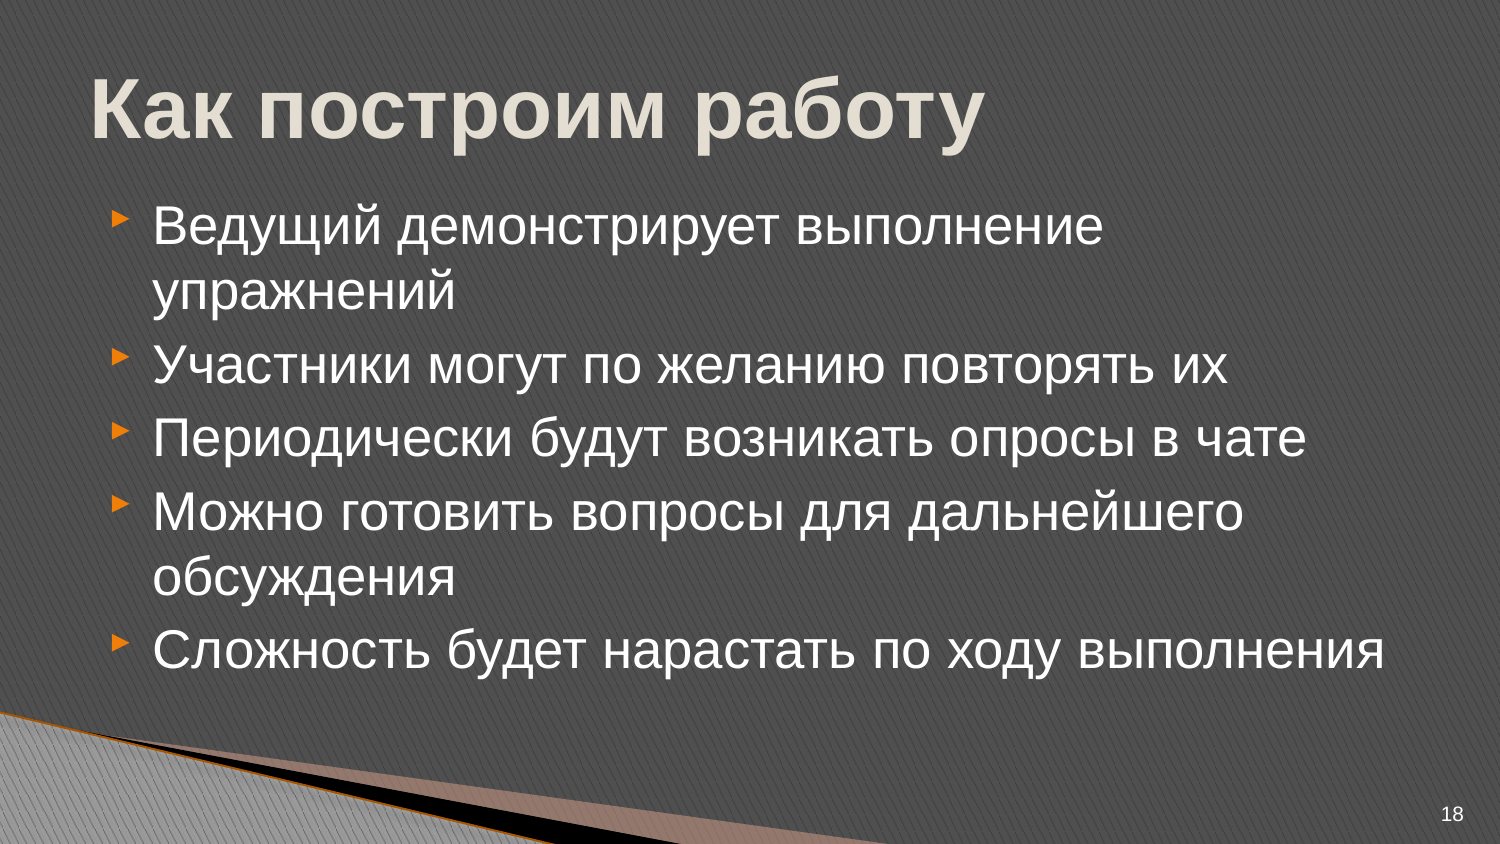

# Как построим работу
Ведущий демонстрирует выполнение упражнений
Участники могут по желанию повторять их
Периодически будут возникать опросы в чате
Можно готовить вопросы для дальнейшего обсуждения
Сложность будет нарастать по ходу выполнения
18